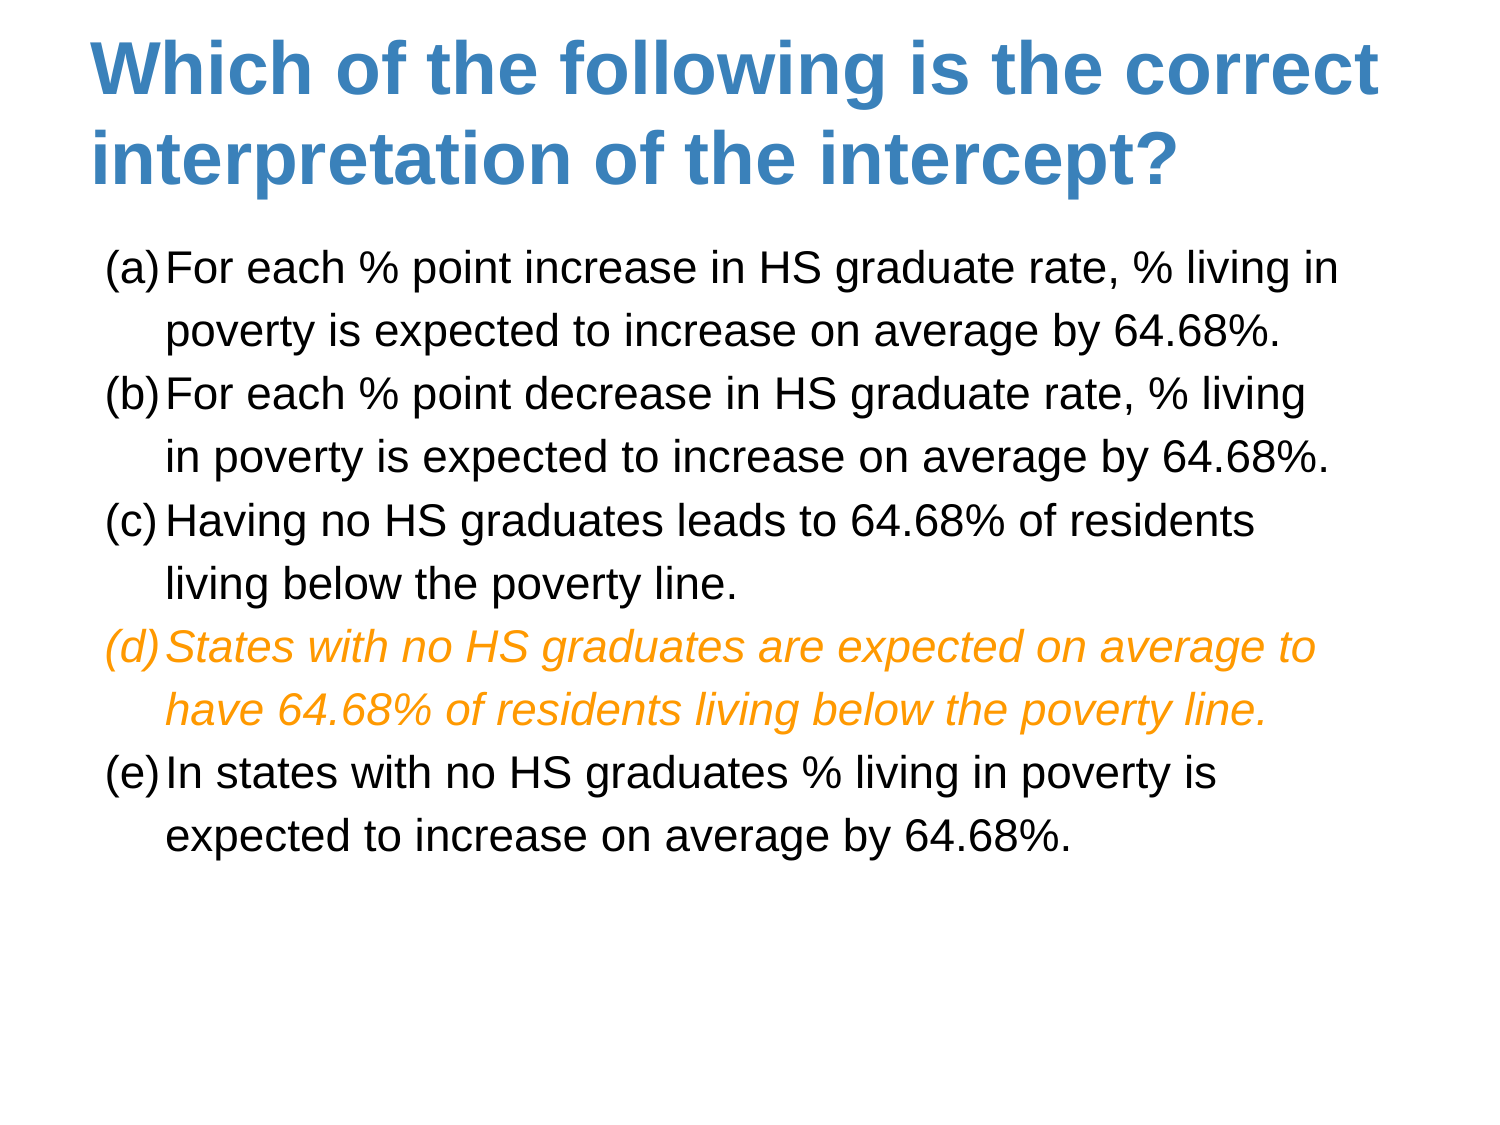

# Which of the following is the correct interpretation of the intercept?
For each % point increase in HS graduate rate, % living in poverty is expected to increase on average by 64.68%.
For each % point decrease in HS graduate rate, % living in poverty is expected to increase on average by 64.68%.
Having no HS graduates leads to 64.68% of residents living below the poverty line.
States with no HS graduates are expected on average to have 64.68% of residents living below the poverty line.
In states with no HS graduates % living in poverty is expected to increase on average by 64.68%.